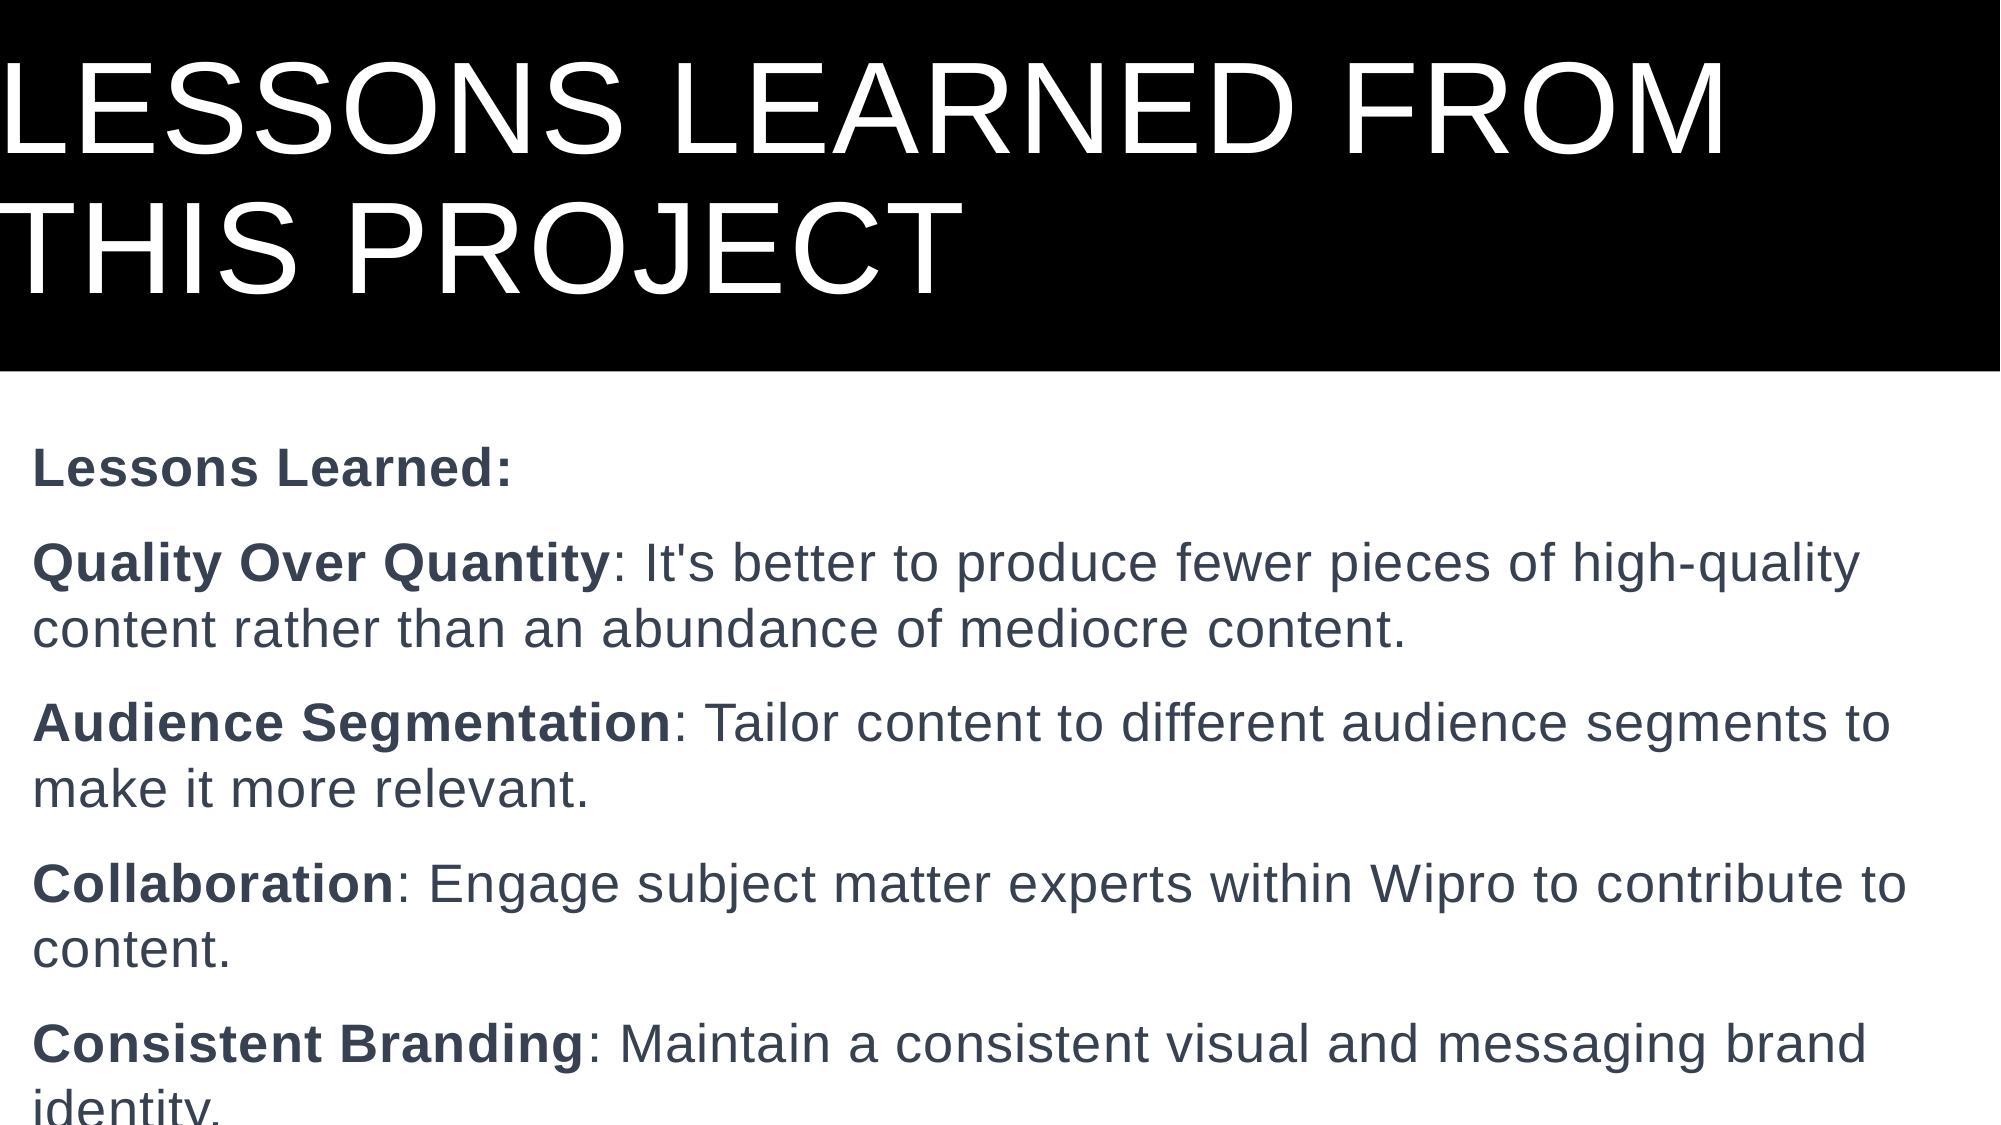

# Lessons learned from this project
Lessons Learned:
Quality Over Quantity: It's better to produce fewer pieces of high-quality content rather than an abundance of mediocre content.
Audience Segmentation: Tailor content to different audience segments to make it more relevant.
Collaboration: Engage subject matter experts within Wipro to contribute to content.
Consistent Branding: Maintain a consistent visual and messaging brand identity.